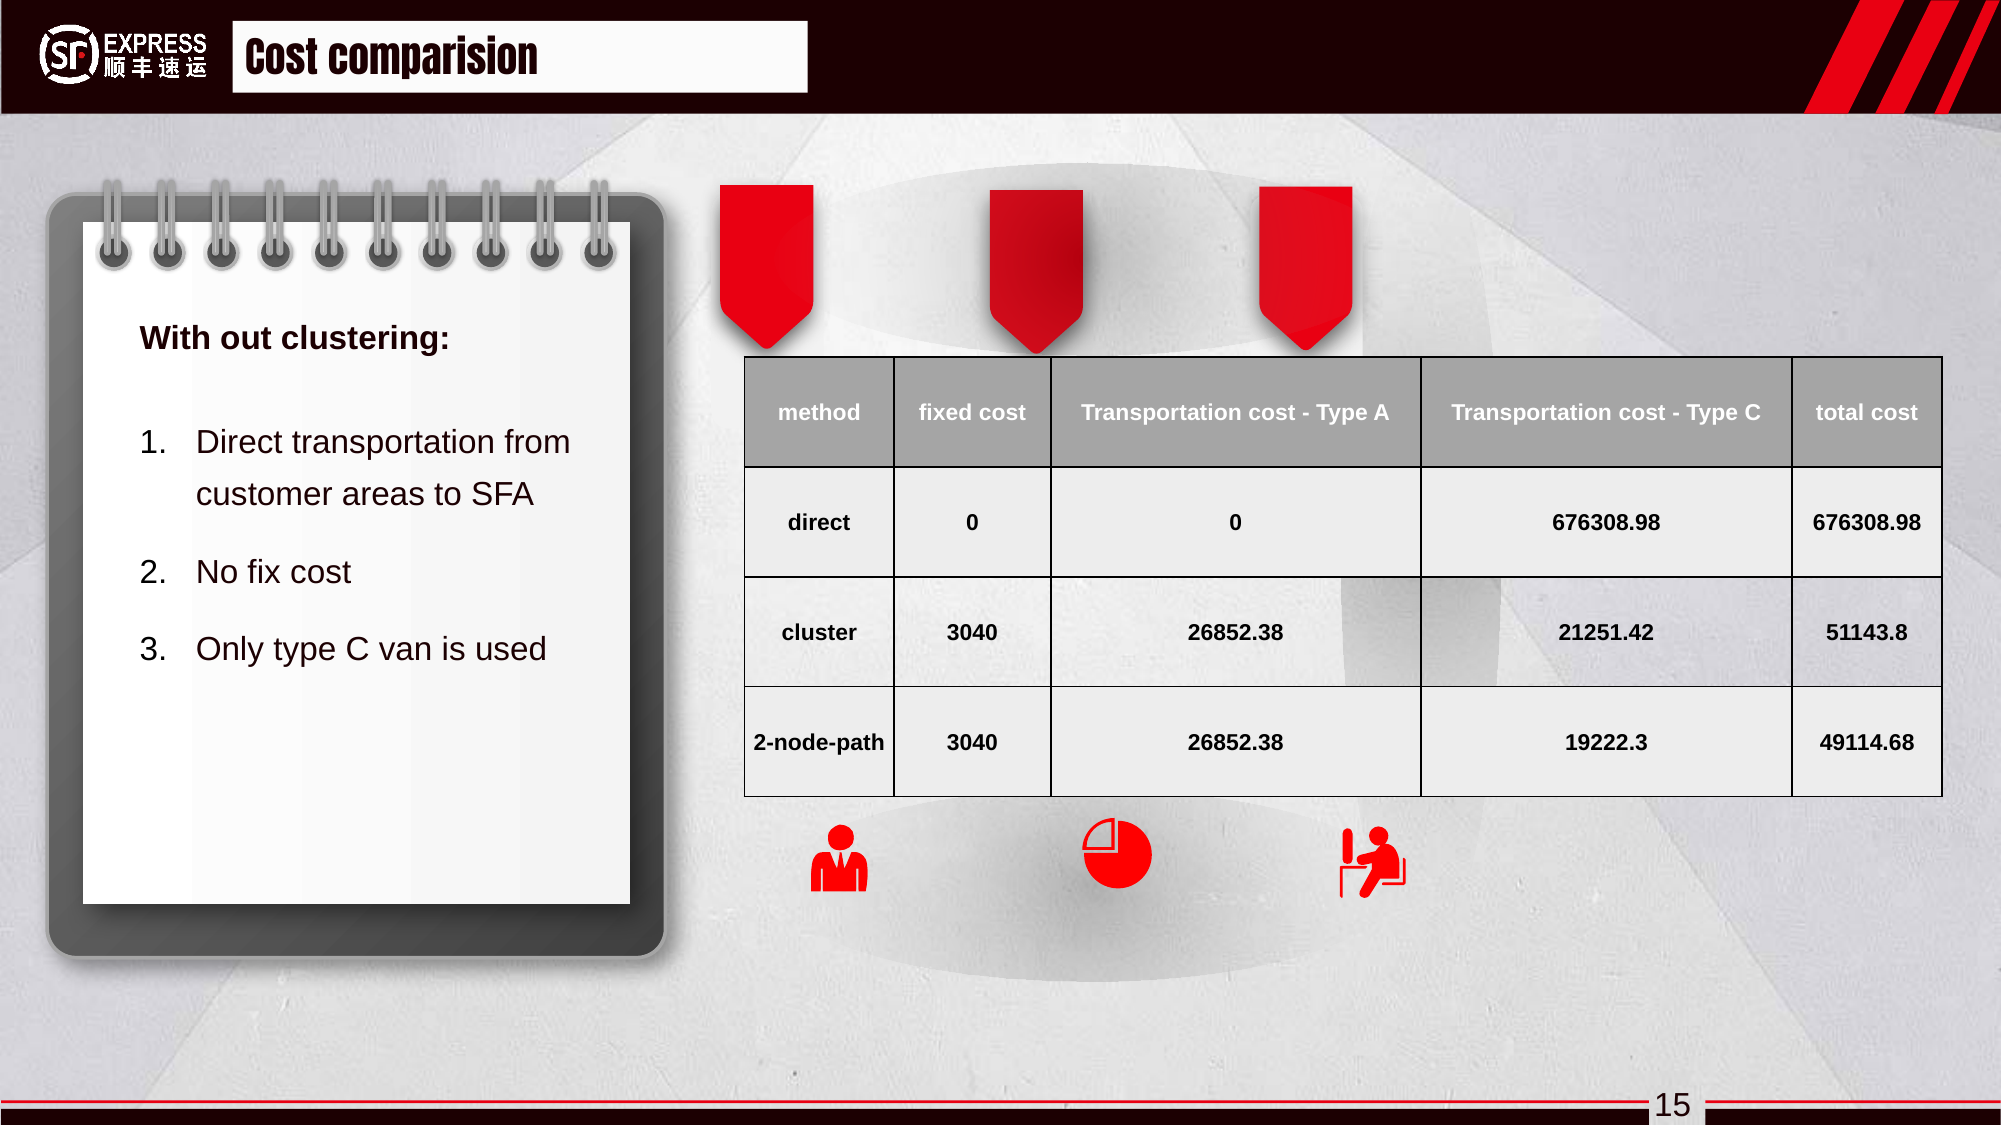

Cost comparision

With out clustering:

Direct transportation from customer areas to SFA

No fix cost

Only type C van is used

| method | fixed cost | Transportation cost - Type A | Transportation cost - Type C | total cost |
| --- | --- | --- | --- | --- |
| direct | 0 | 0 | 676308.98 | 676308.98 |
| cluster | 3040 | 26852.38 | 21251.42 | 51143.8 |
| 2-node-path | 3040 | 26852.38 | 19222.3 | 49114.68 |